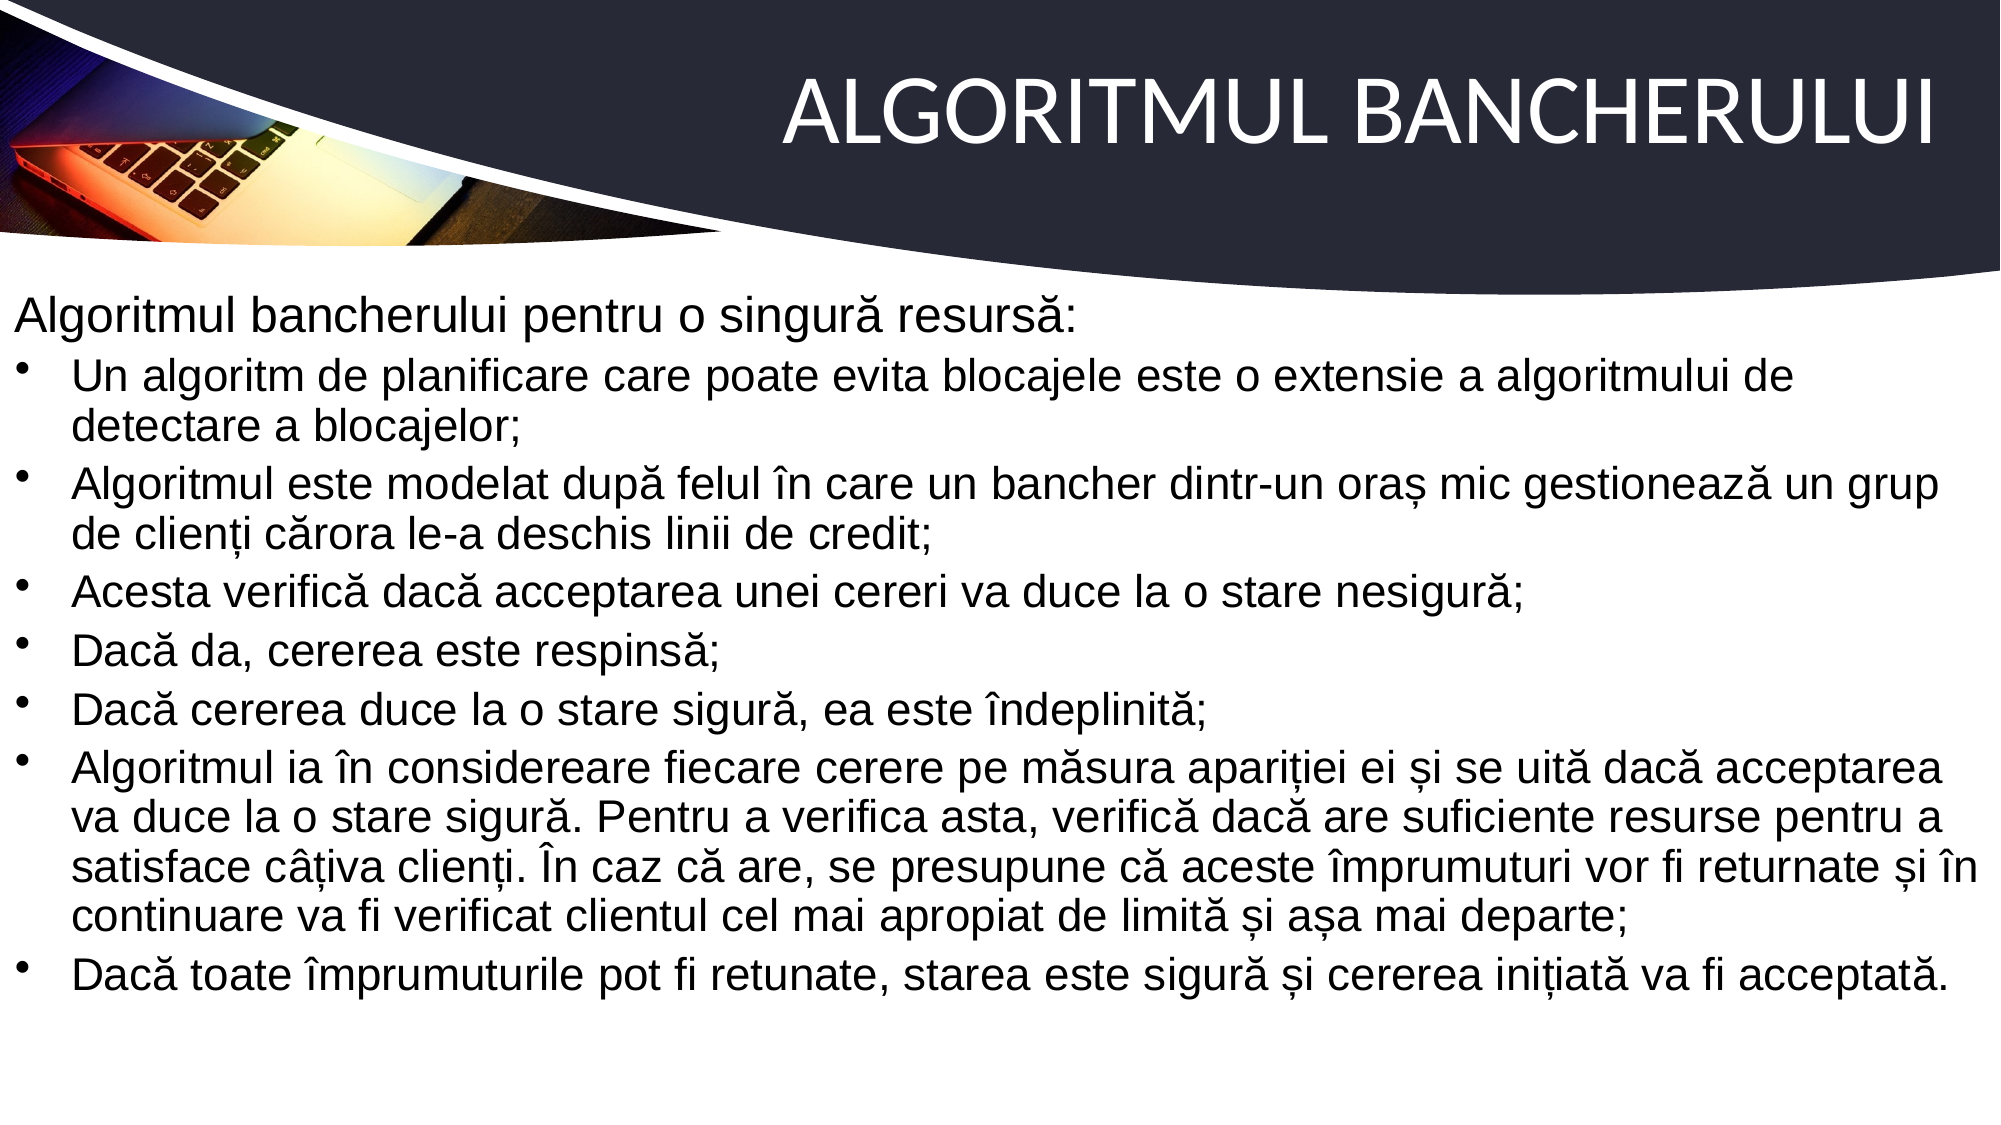

# Algoritmul bancherului
Algoritmul bancherului pentru o singură resursă:
Un algoritm de planificare care poate evita blocajele este o extensie a algoritmului de detectare a blocajelor;
Algoritmul este modelat după felul în care un bancher dintr-un oraș mic gestionează un grup de clienți cărora le-a deschis linii de credit;
Acesta verifică dacă acceptarea unei cereri va duce la o stare nesigură;
Dacă da, cererea este respinsă;
Dacă cererea duce la o stare sigură, ea este îndeplinită;
Algoritmul ia în considereare fiecare cerere pe măsura apariției ei și se uită dacă acceptarea va duce la o stare sigură. Pentru a verifica asta, verifică dacă are suficiente resurse pentru a satisface câțiva clienți. În caz că are, se presupune că aceste împrumuturi vor fi returnate și în continuare va fi verificat clientul cel mai apropiat de limită și așa mai departe;
Dacă toate împrumuturile pot fi retunate, starea este sigură și cererea inițiată va fi acceptată.